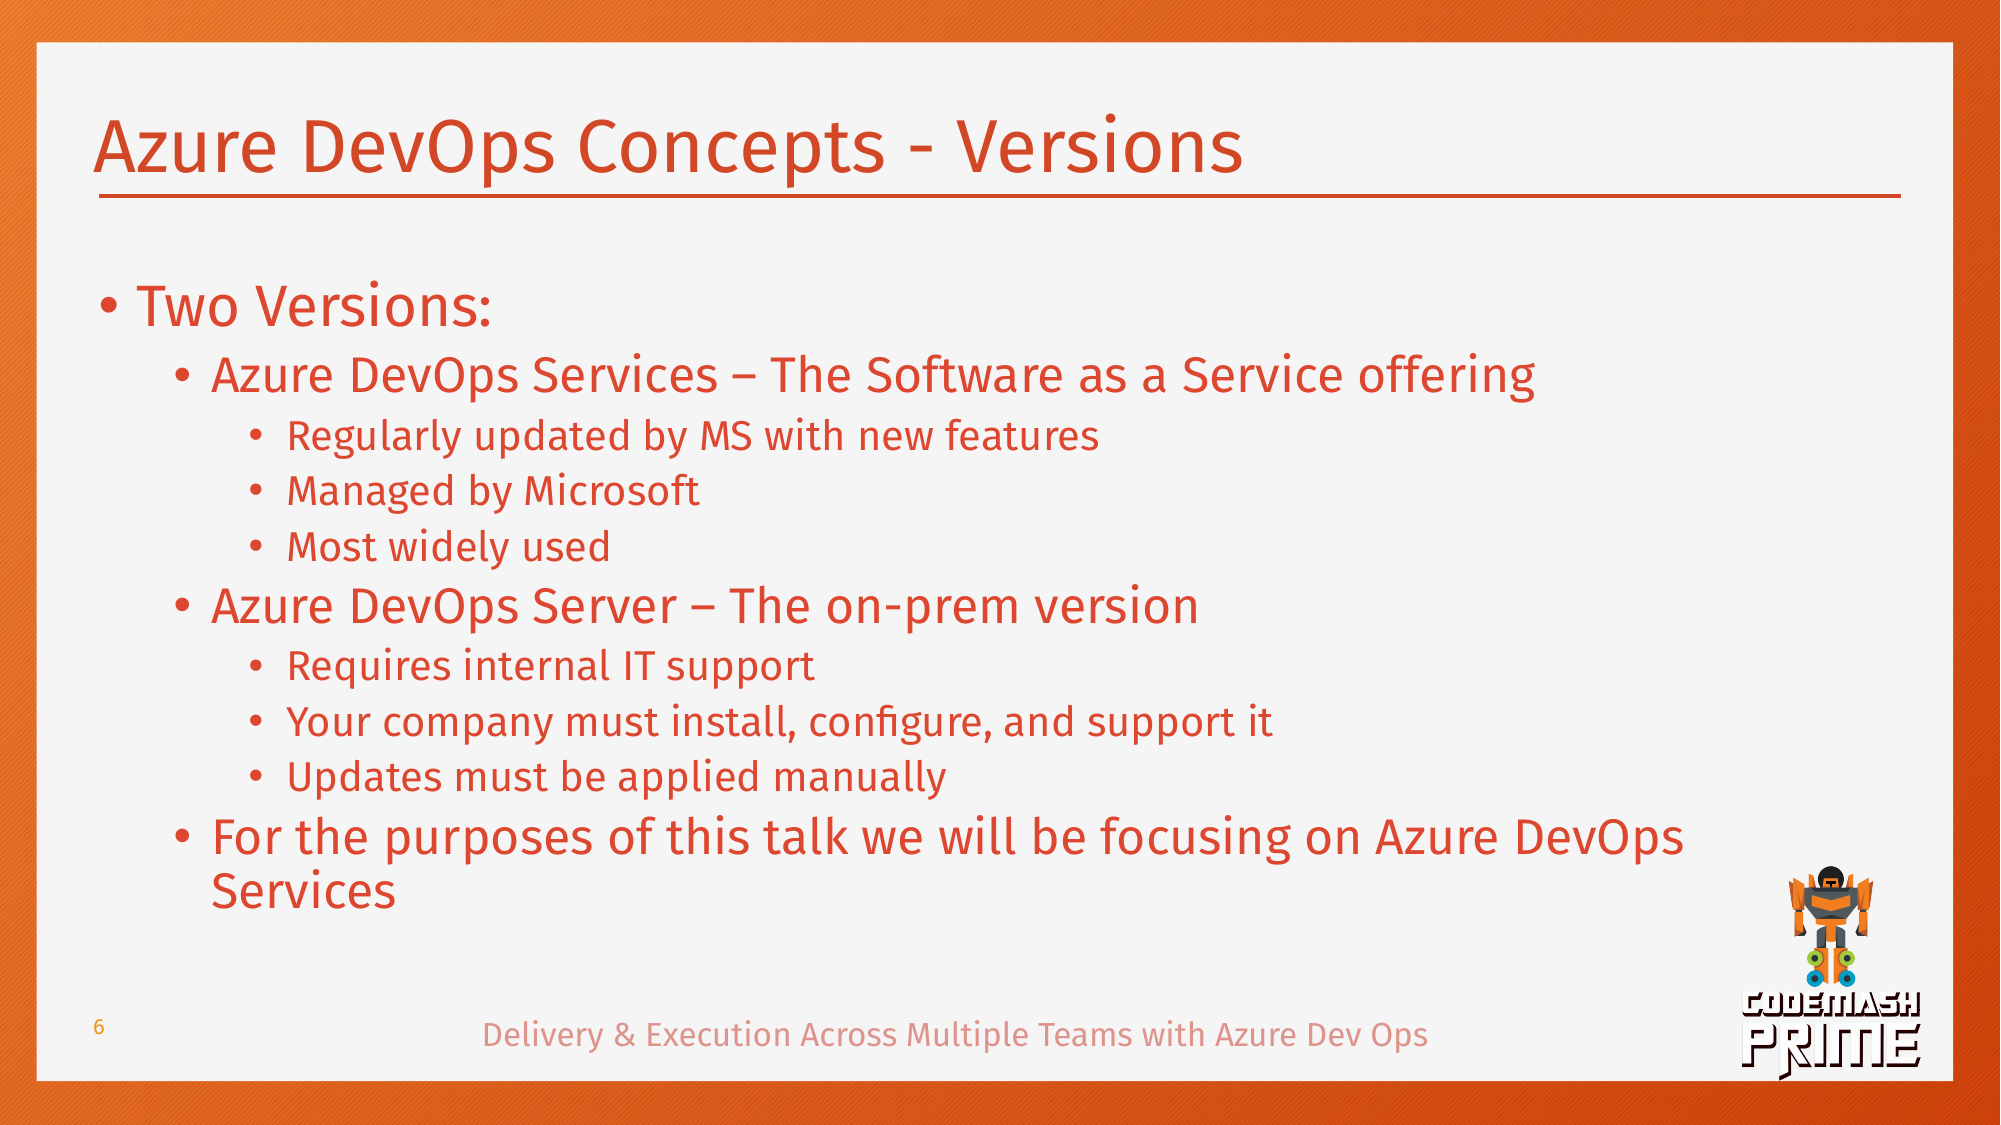

# Azure DevOps Concepts - Versions
Two Versions:
Azure DevOps Services – The Software as a Service offering
Regularly updated by MS with new features
Managed by Microsoft
Most widely used
Azure DevOps Server – The on-prem version
Requires internal IT support
Your company must install, configure, and support it
Updates must be applied manually
For the purposes of this talk we will be focusing on Azure DevOps Services
Delivery & Execution Across Multiple Teams with Azure Dev Ops